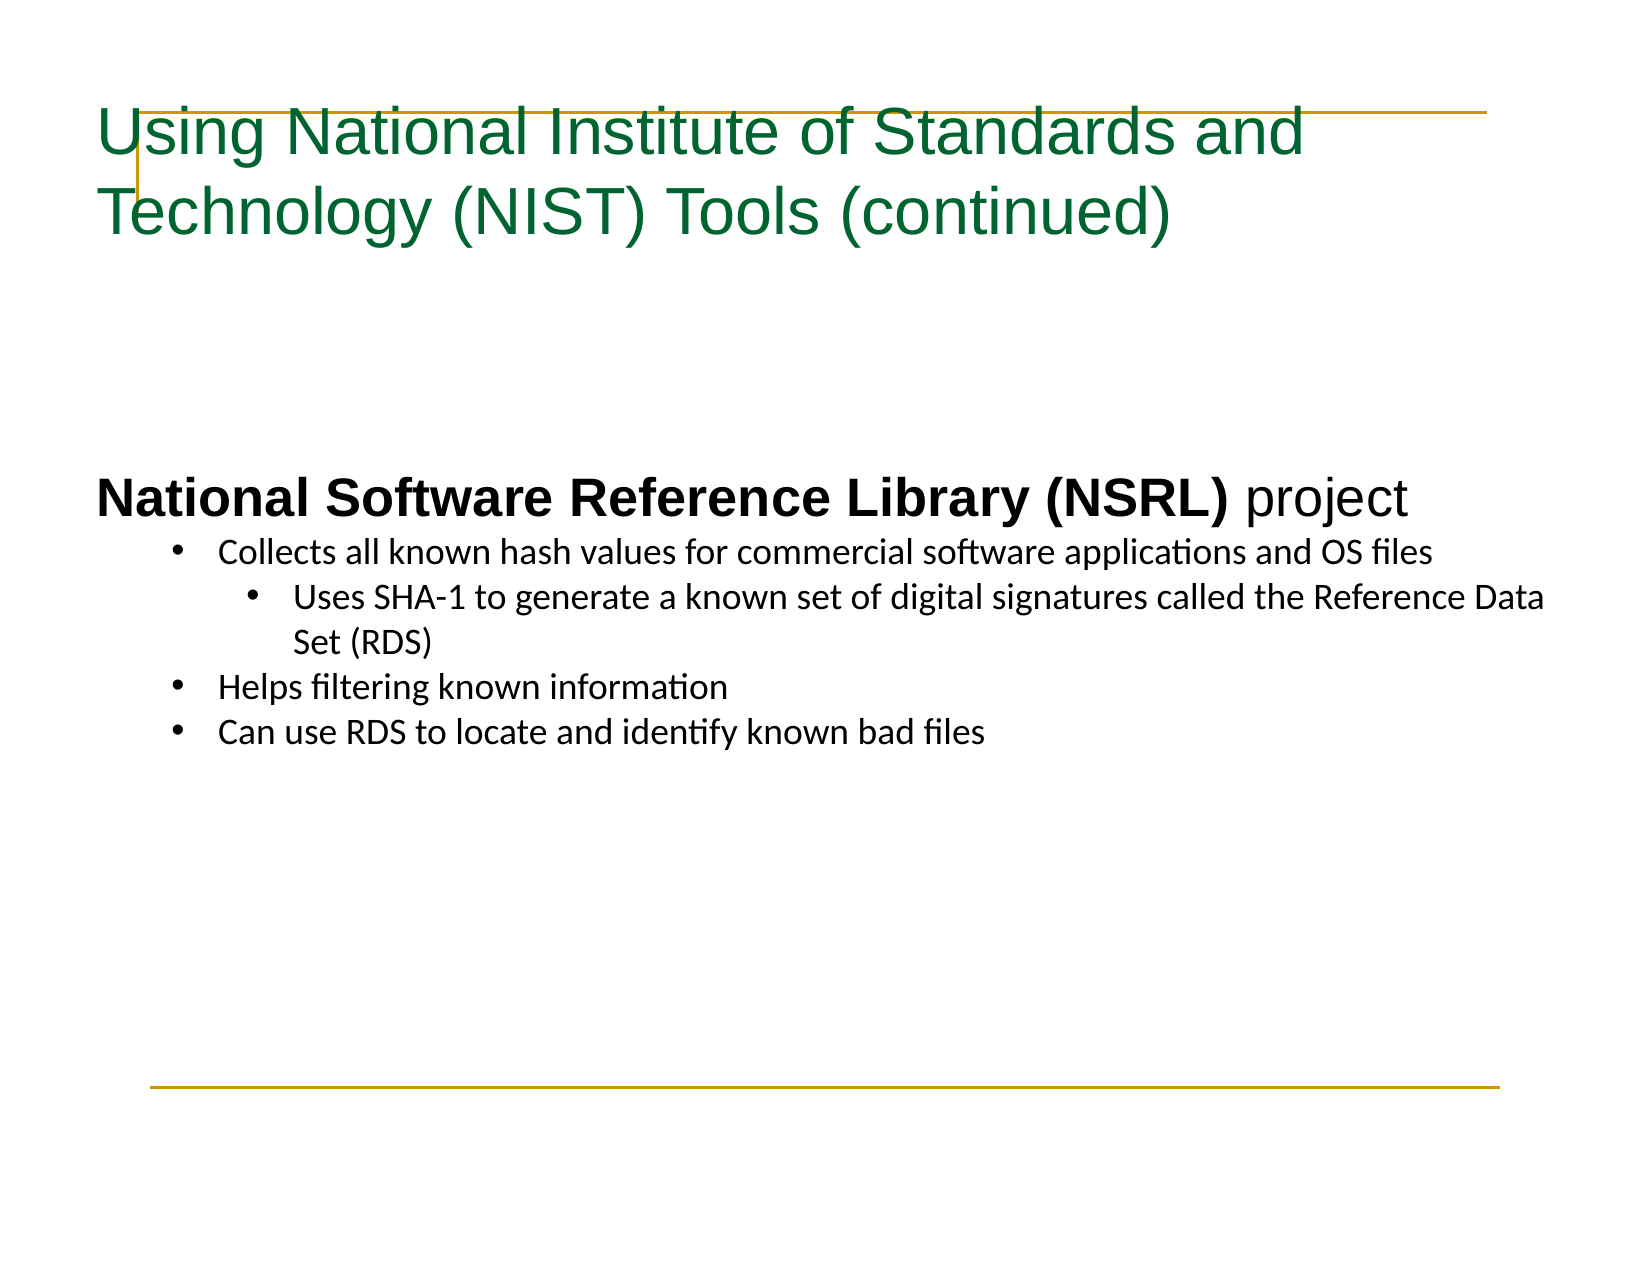

# Using National Institute of Standards and Technology (NIST) Tools (continued)
National Software Reference Library (NSRL) project
Collects all known hash values for commercial software applications and OS files
Uses SHA-1 to generate a known set of digital signatures called the Reference Data Set (RDS)
Helps filtering known information
Can use RDS to locate and identify known bad files